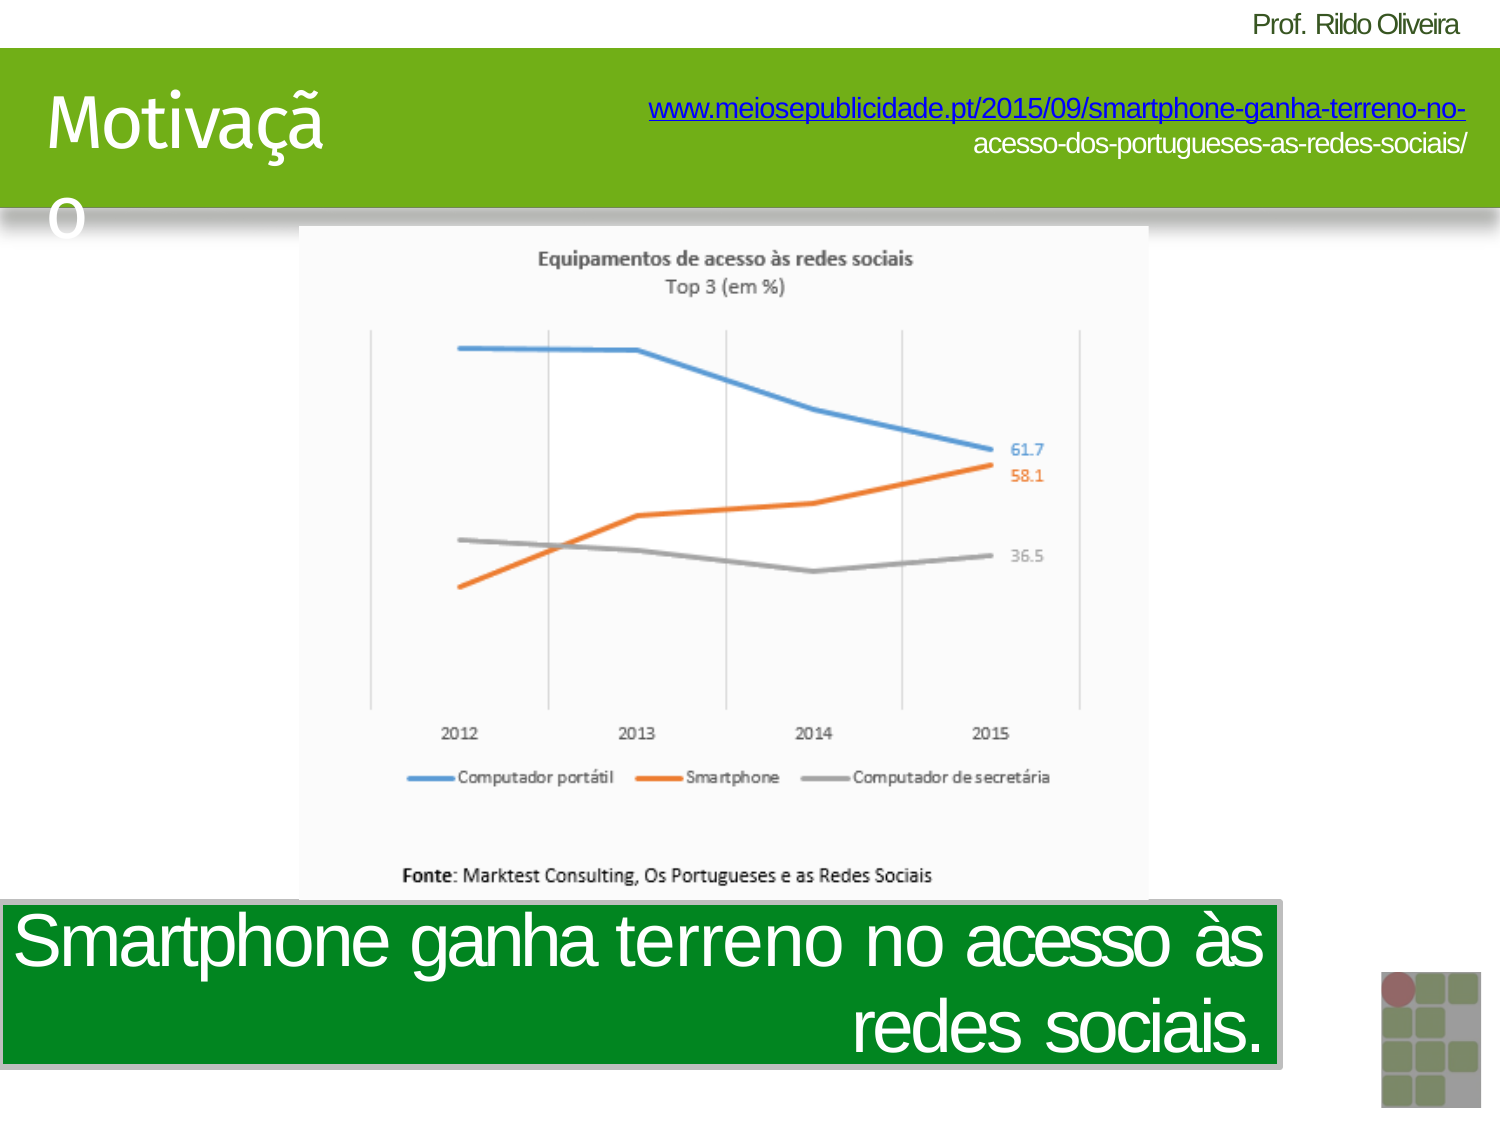

# Motivação
www.meiosepublicidade.pt/2015/09/smartphone-ganha-terreno-no-
acesso-dos-portugueses-as-redes-sociais/

Smartphone ganha terreno no acesso às
redes sociais.